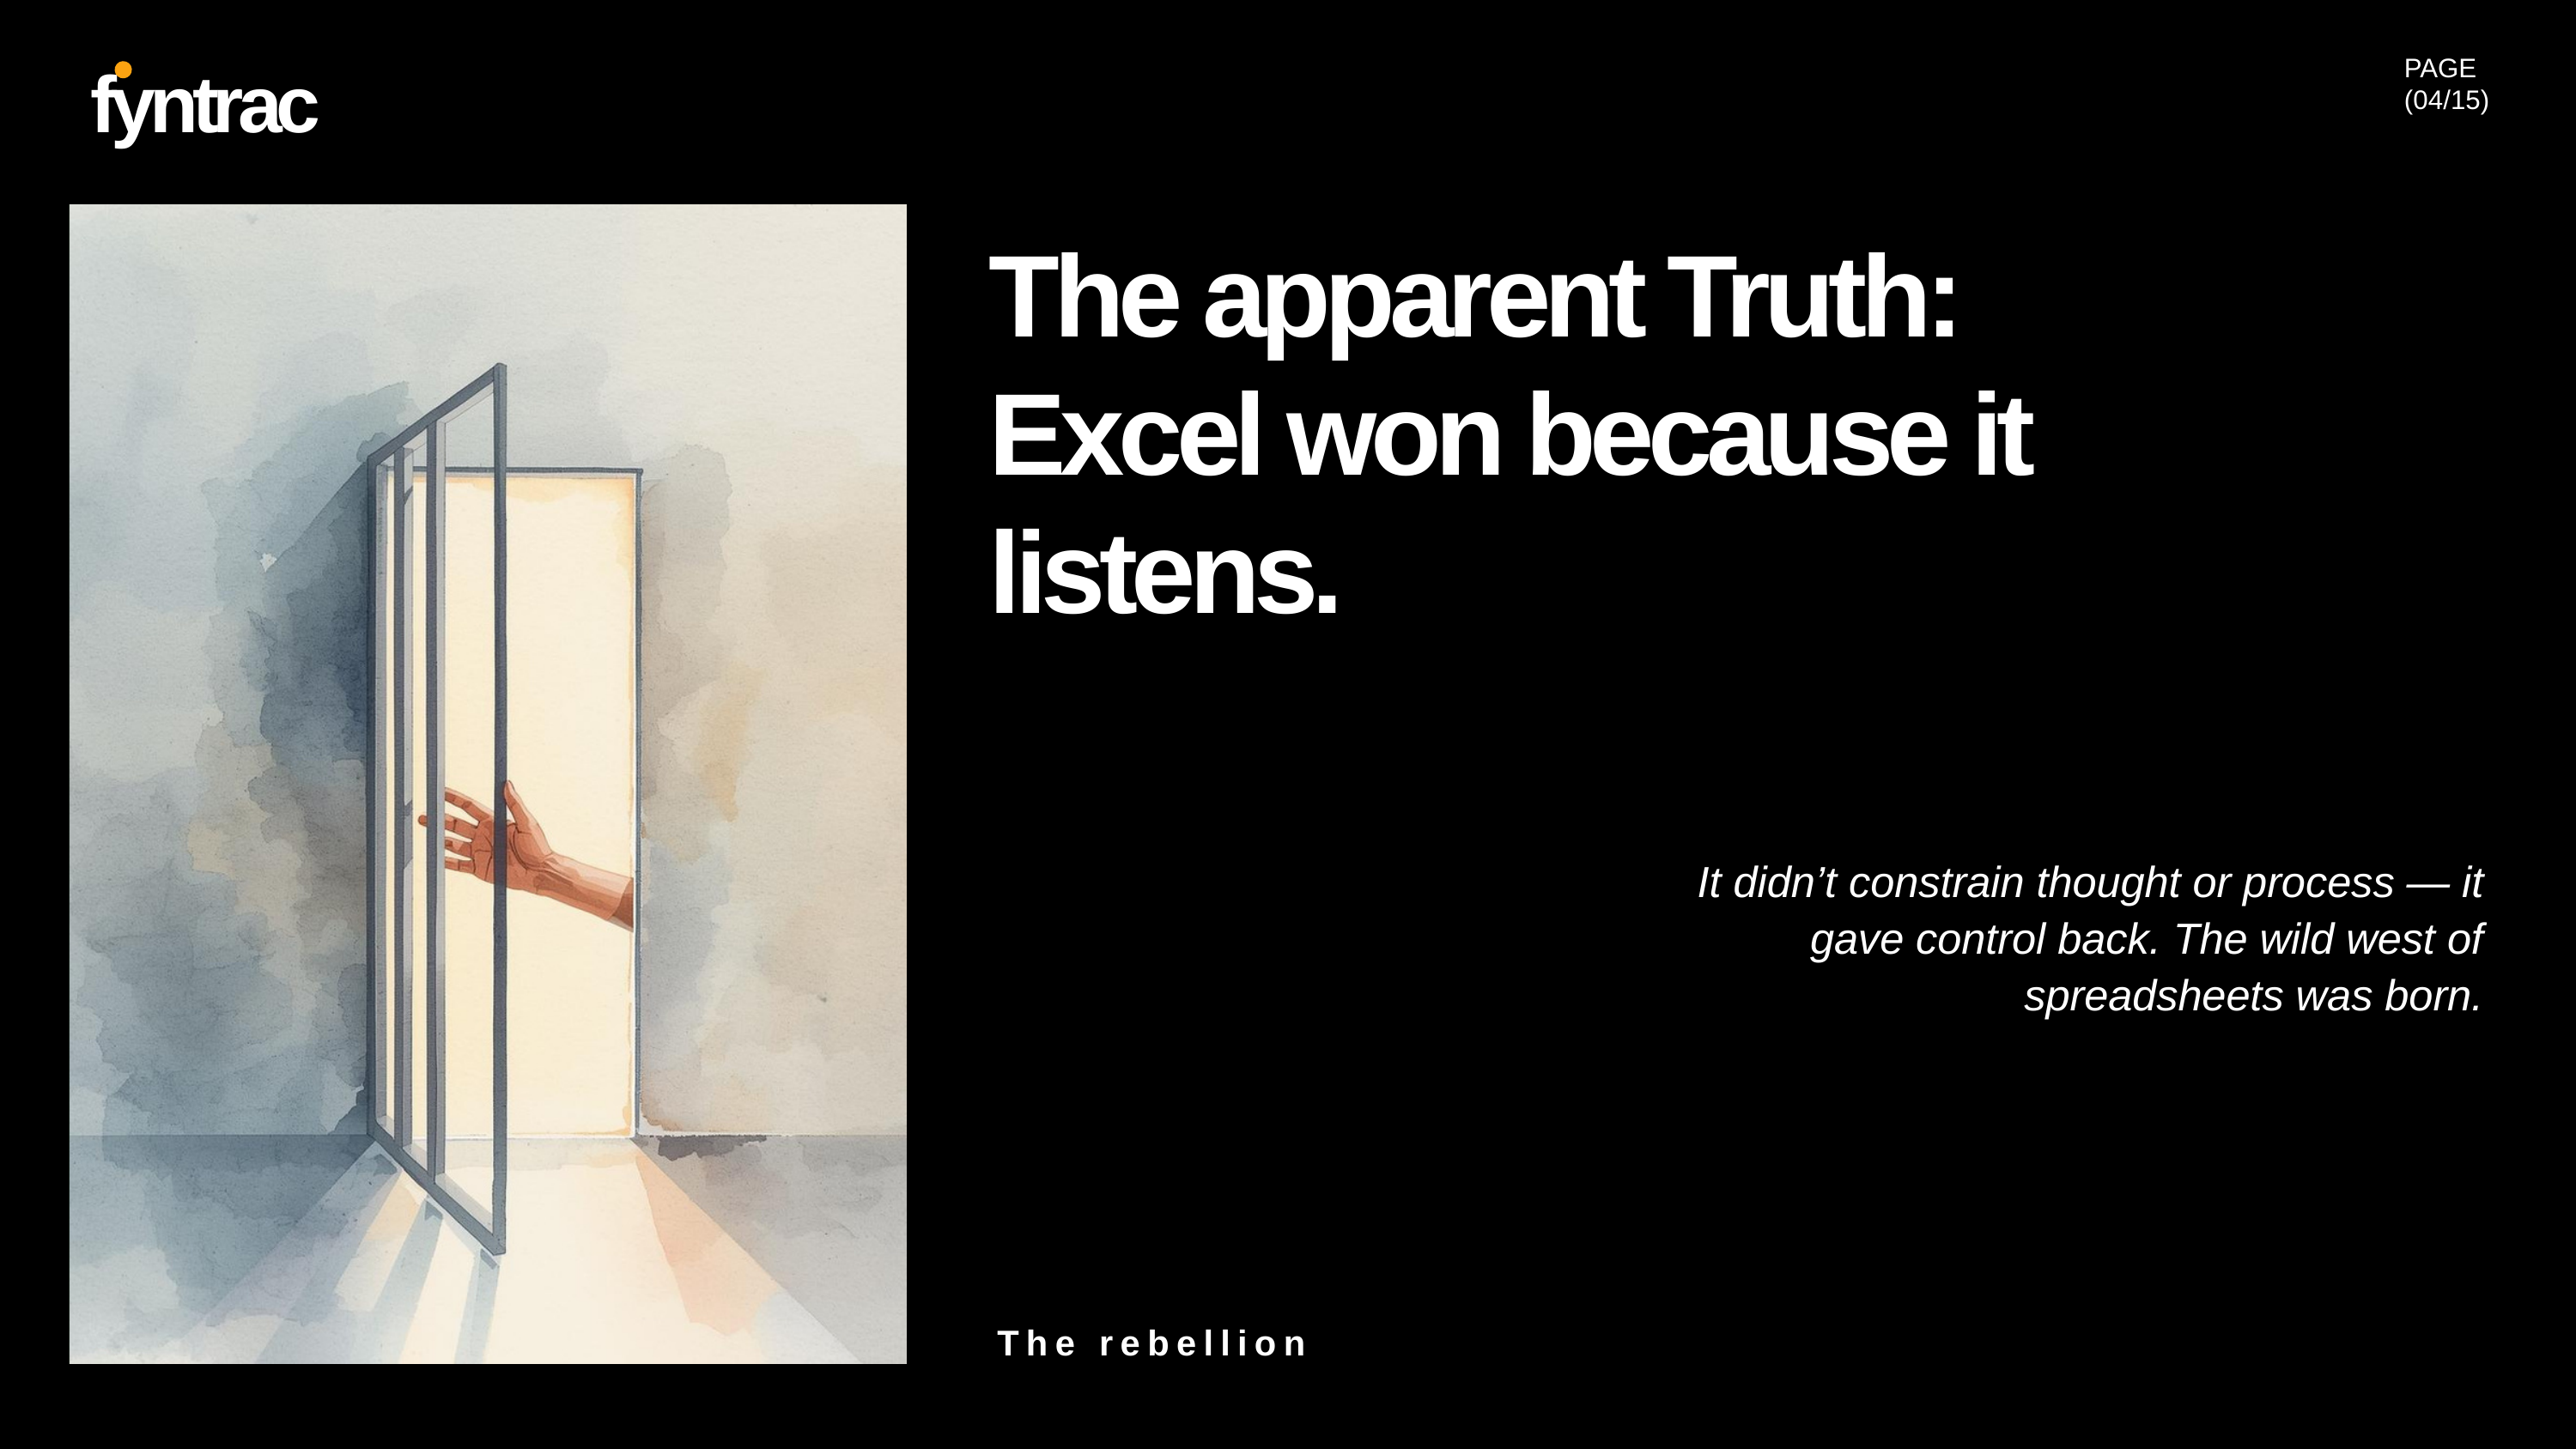

fyntrac

PAGE
(04/15)

The apparent Truth:
Excel won because it listens.
It didn’t constrain thought or process — it gave control back. The wild west of spreadsheets was born.
The rebellion